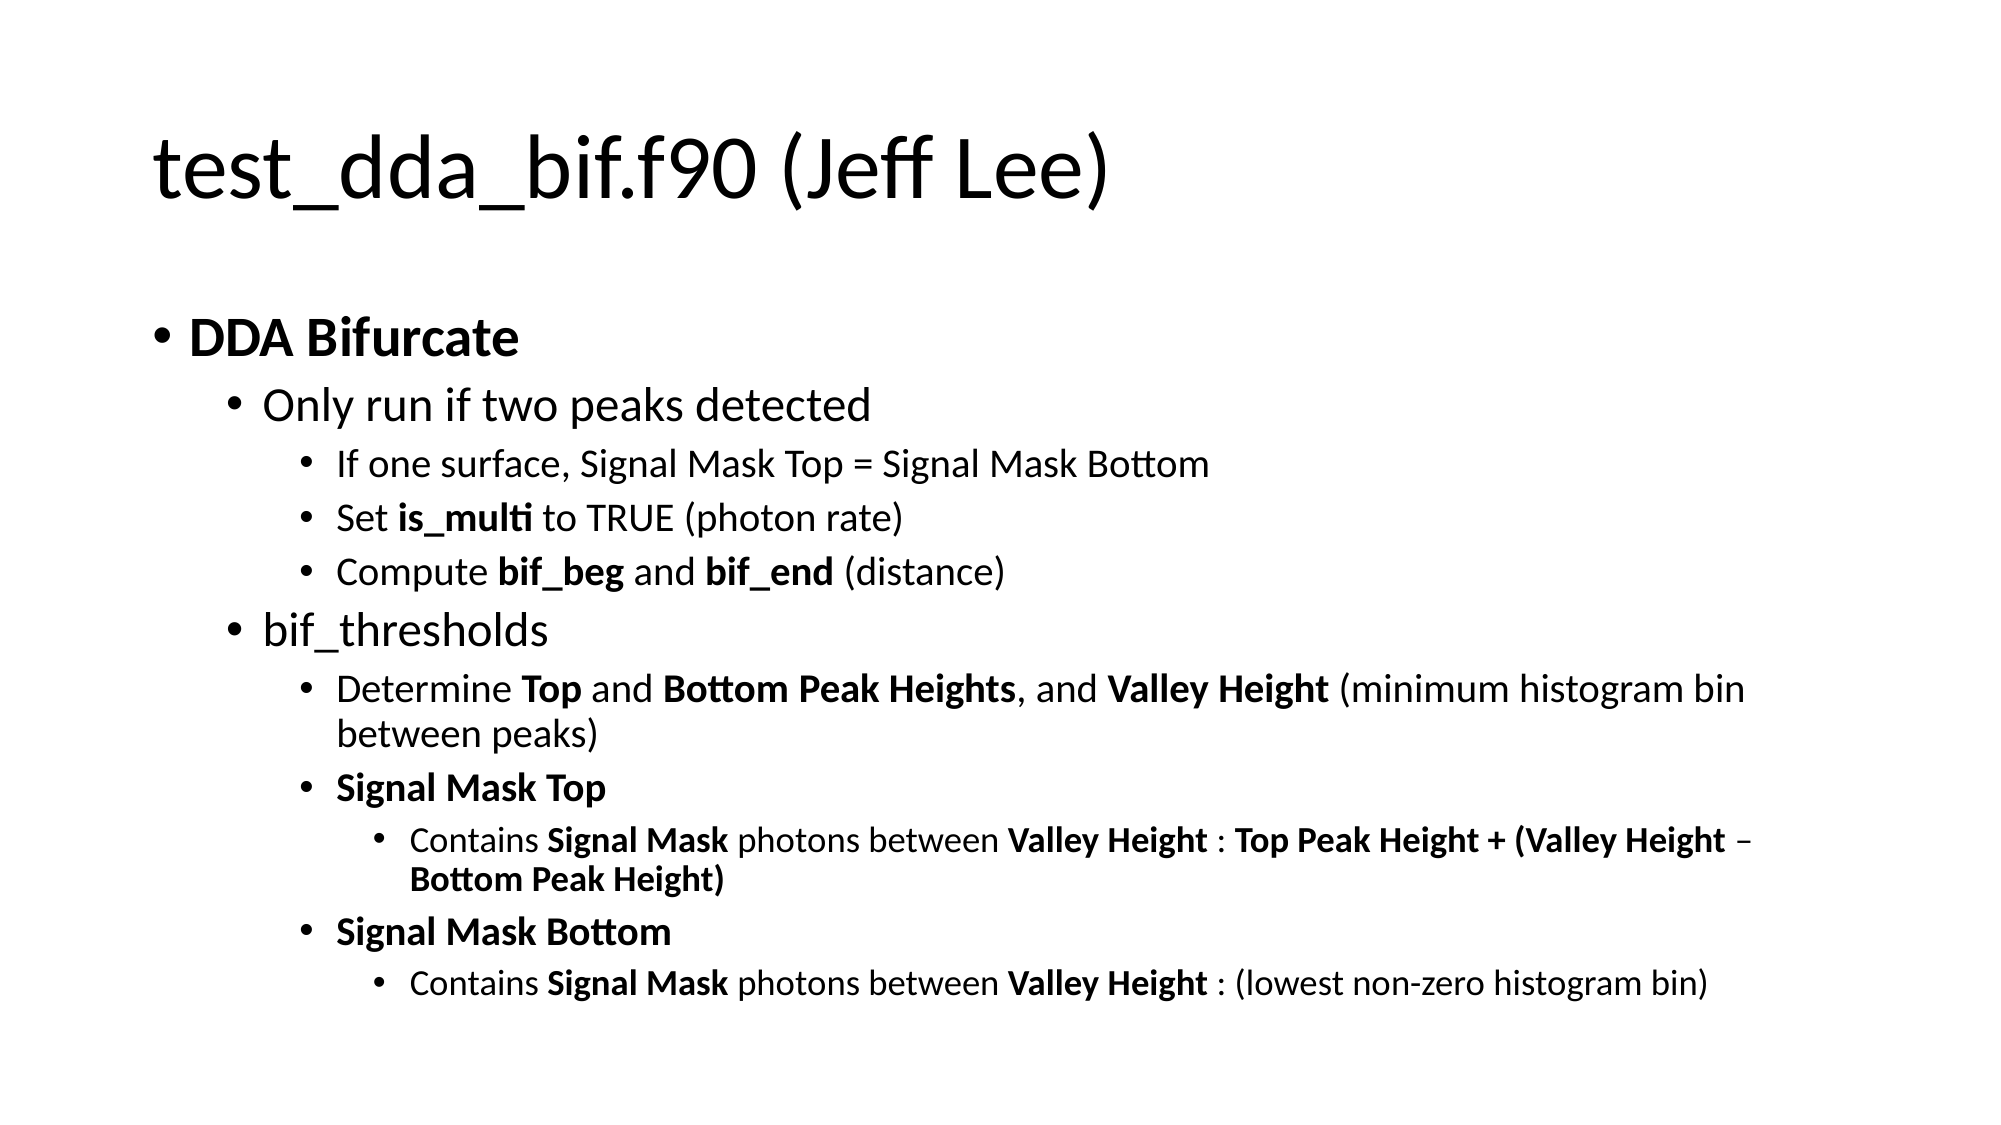

# test_dda_bif.f90 (Jeff Lee)
DDA Bifurcate
Only run if two peaks detected
If one surface, Signal Mask Top = Signal Mask Bottom
Set is_multi to TRUE (photon rate)
Compute bif_beg and bif_end (distance)
bif_thresholds
Determine Top and Bottom Peak Heights, and Valley Height (minimum histogram bin between peaks)
Signal Mask Top
Contains Signal Mask photons between Valley Height : Top Peak Height + (Valley Height – Bottom Peak Height)
Signal Mask Bottom
Contains Signal Mask photons between Valley Height : (lowest non-zero histogram bin)